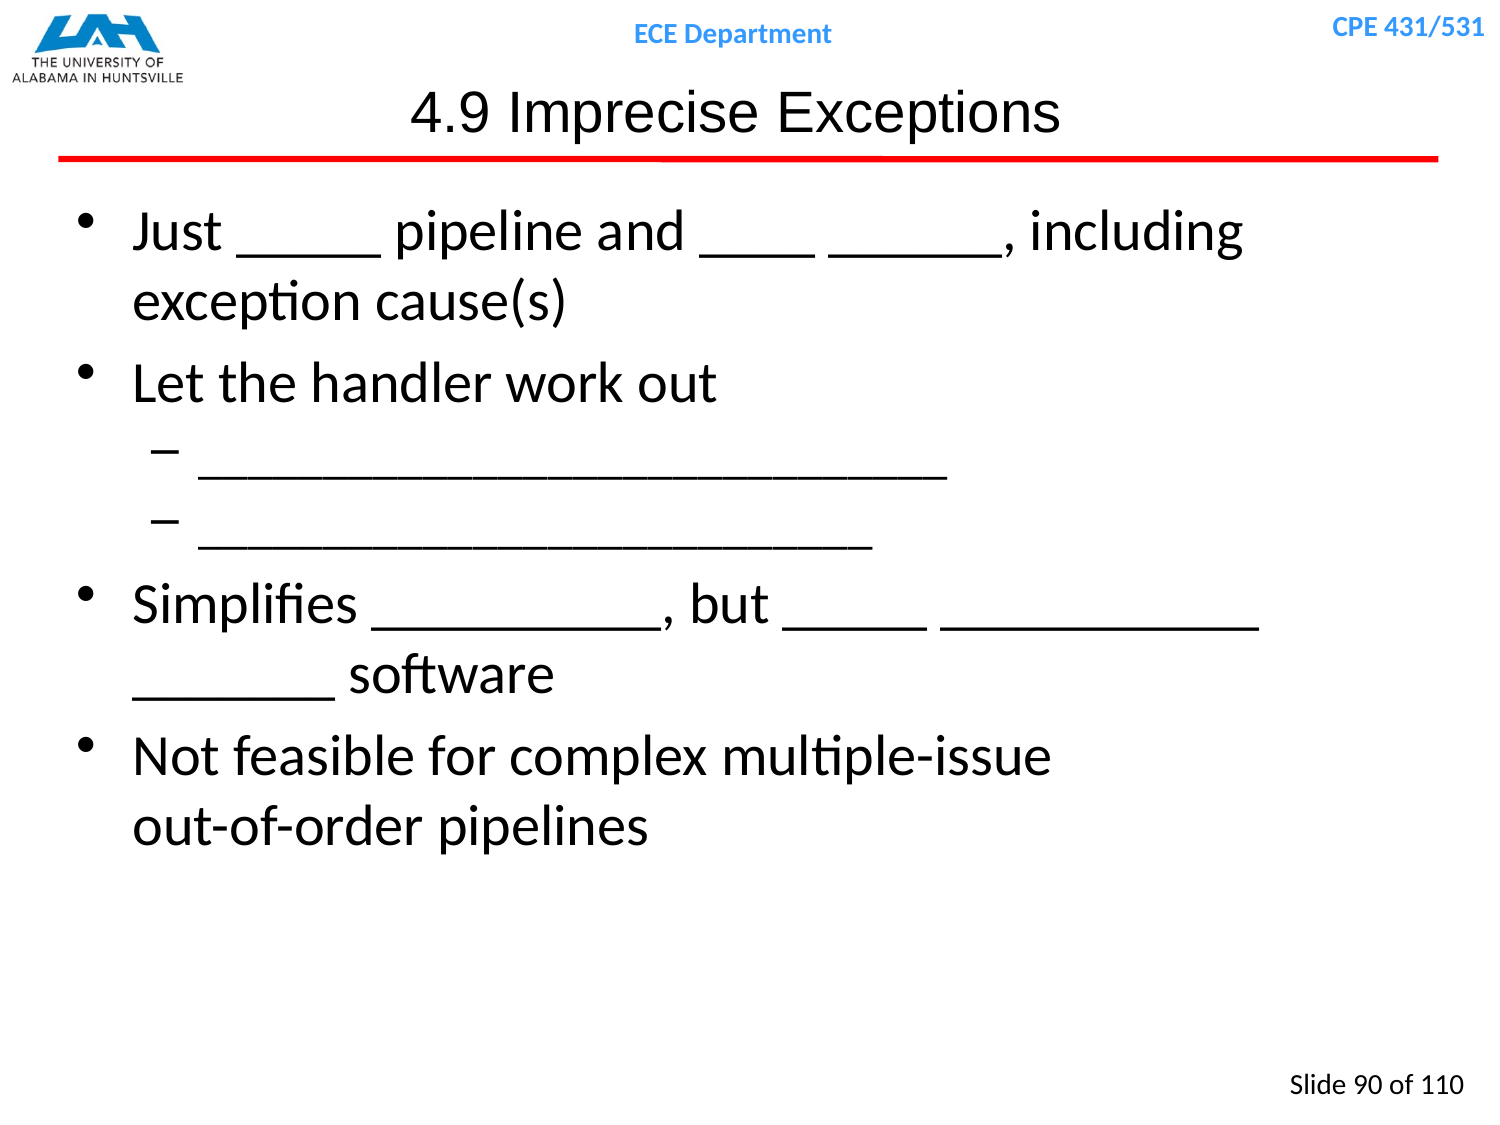

# 4.9 Imprecise Exceptions
Just _____ pipeline and ____ ______, including exception cause(s)
Let the handler work out
______________________________
___________________________
Simplifies __________, but _____ ___________ _______ software
Not feasible for complex multiple-issue
out-of-order pipelines